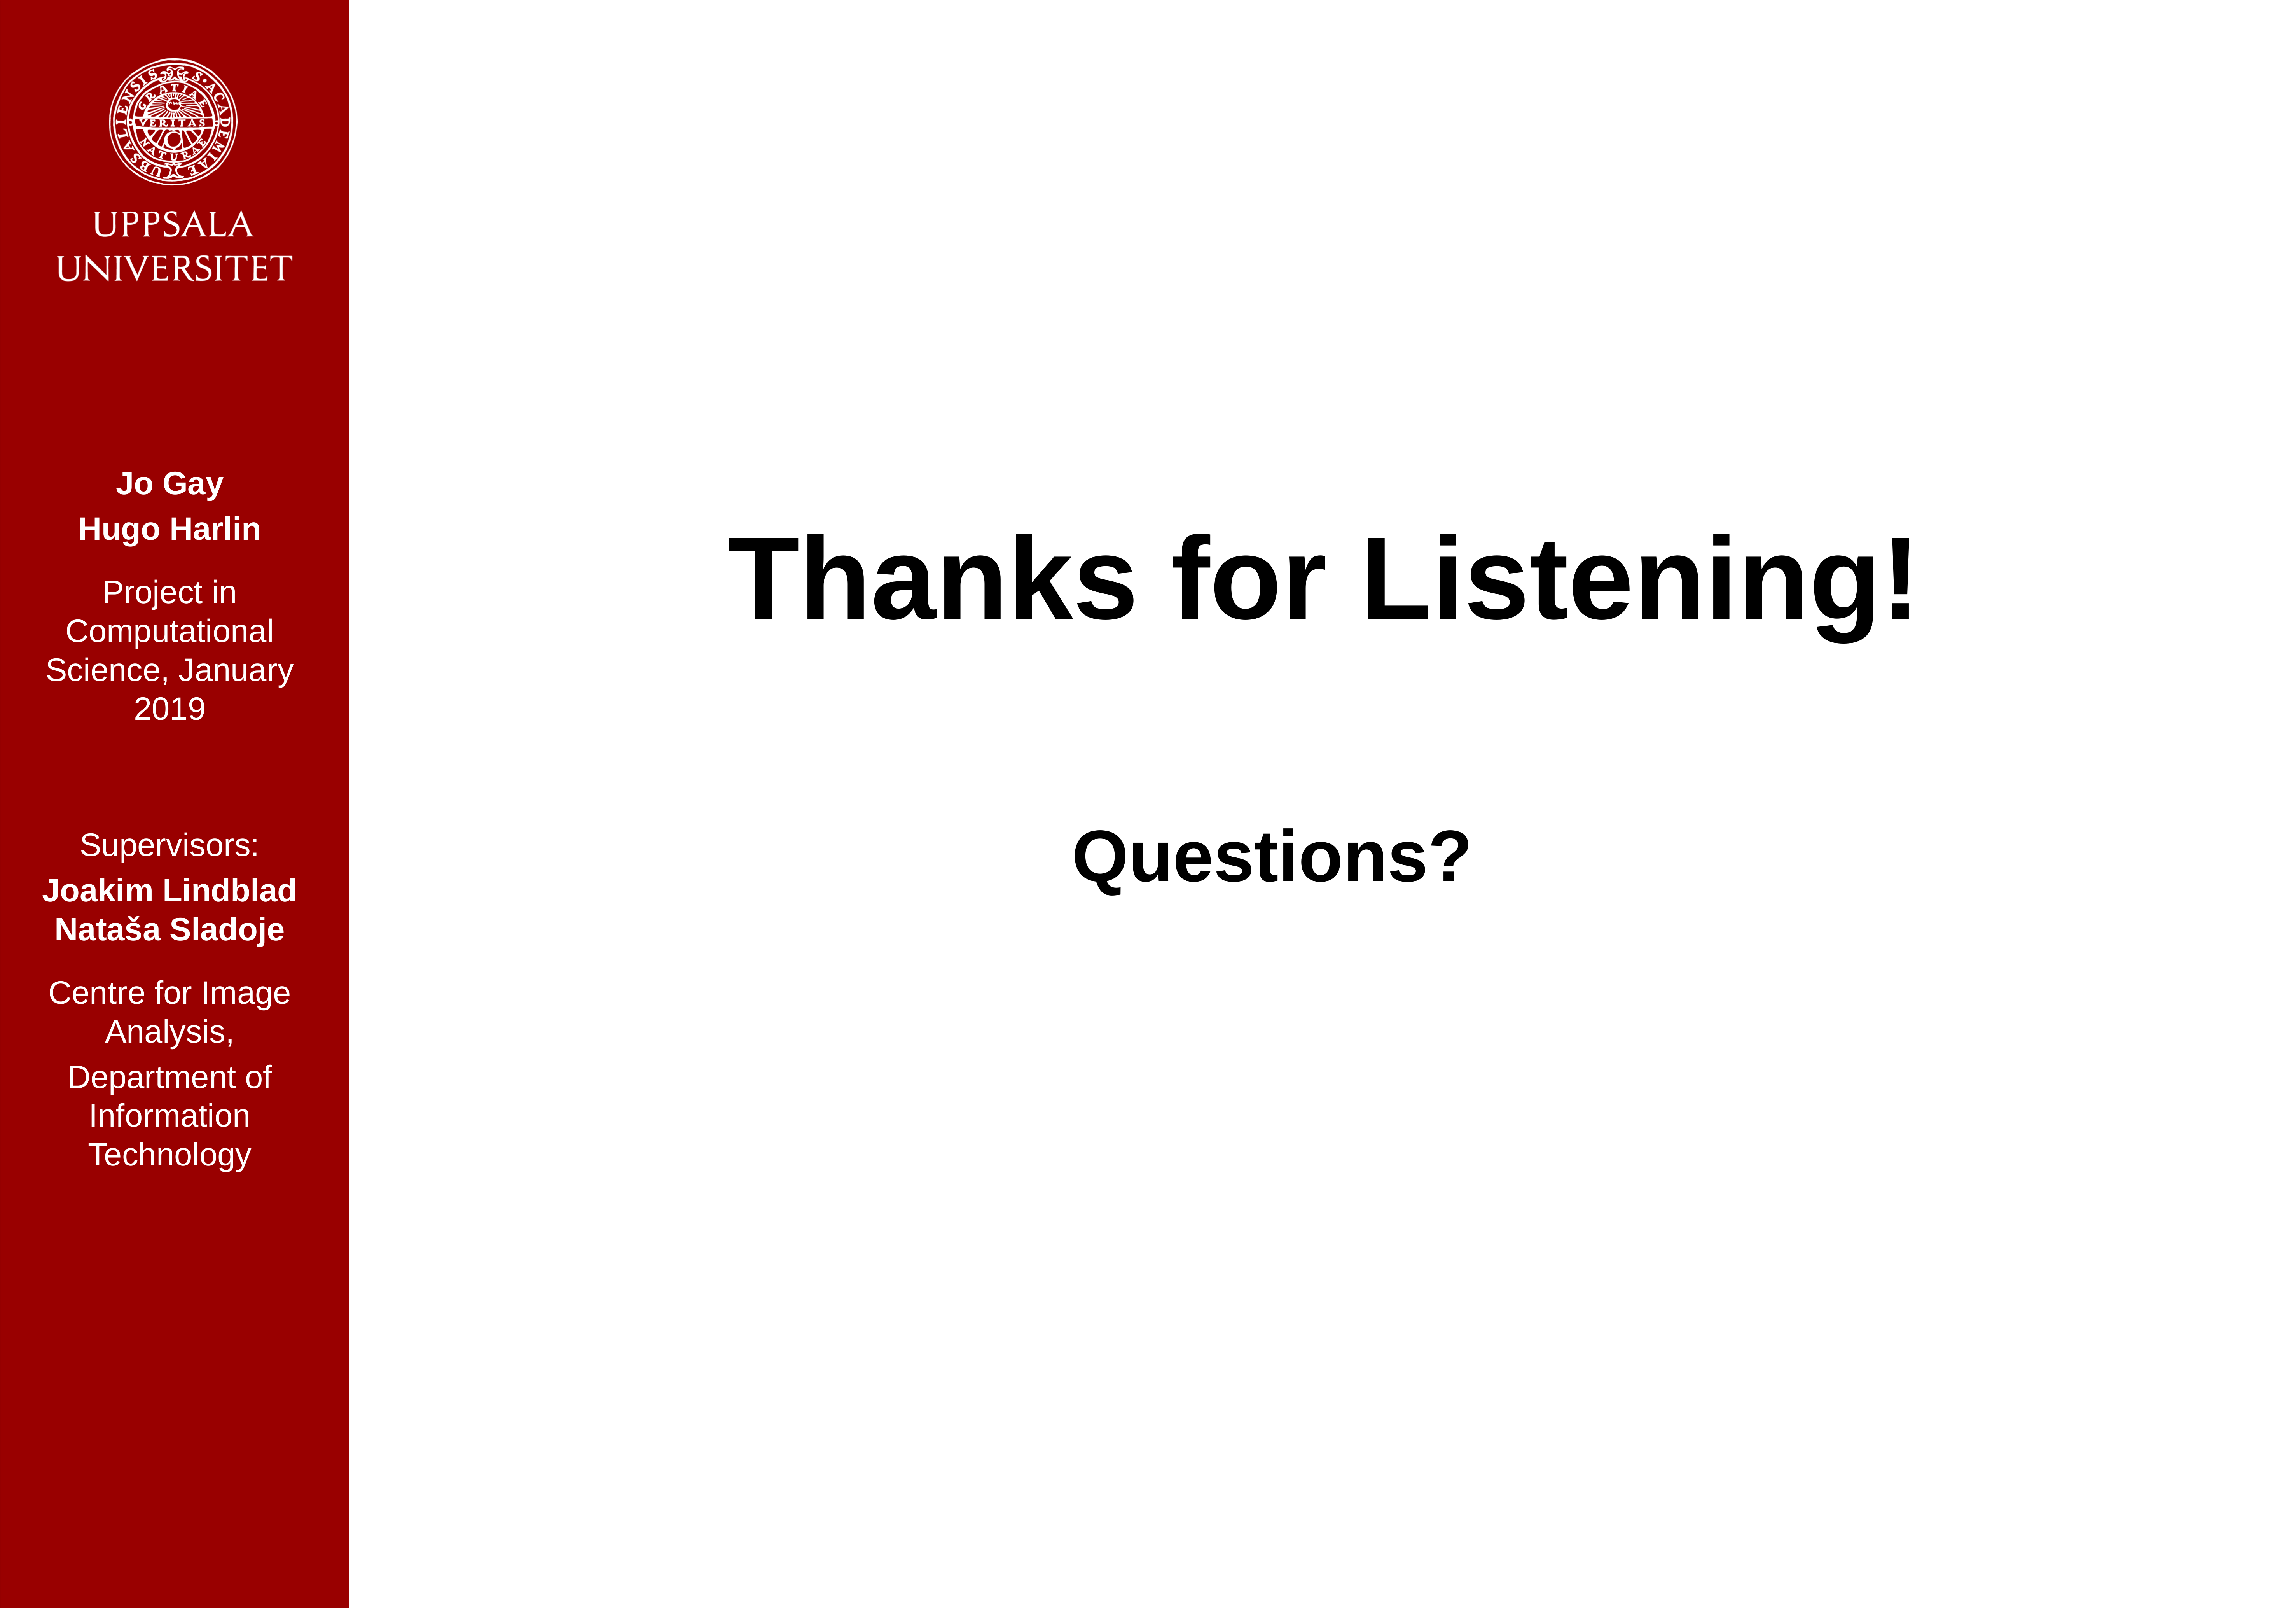

Jo Gay
Hugo Harlin

Project in Computational Science, January 2019

Supervisors:
Joakim Lindblad Nataša Sladoje

Centre for Image Analysis,
Department of Information Technology

# Thanks for Listening!
Questions?